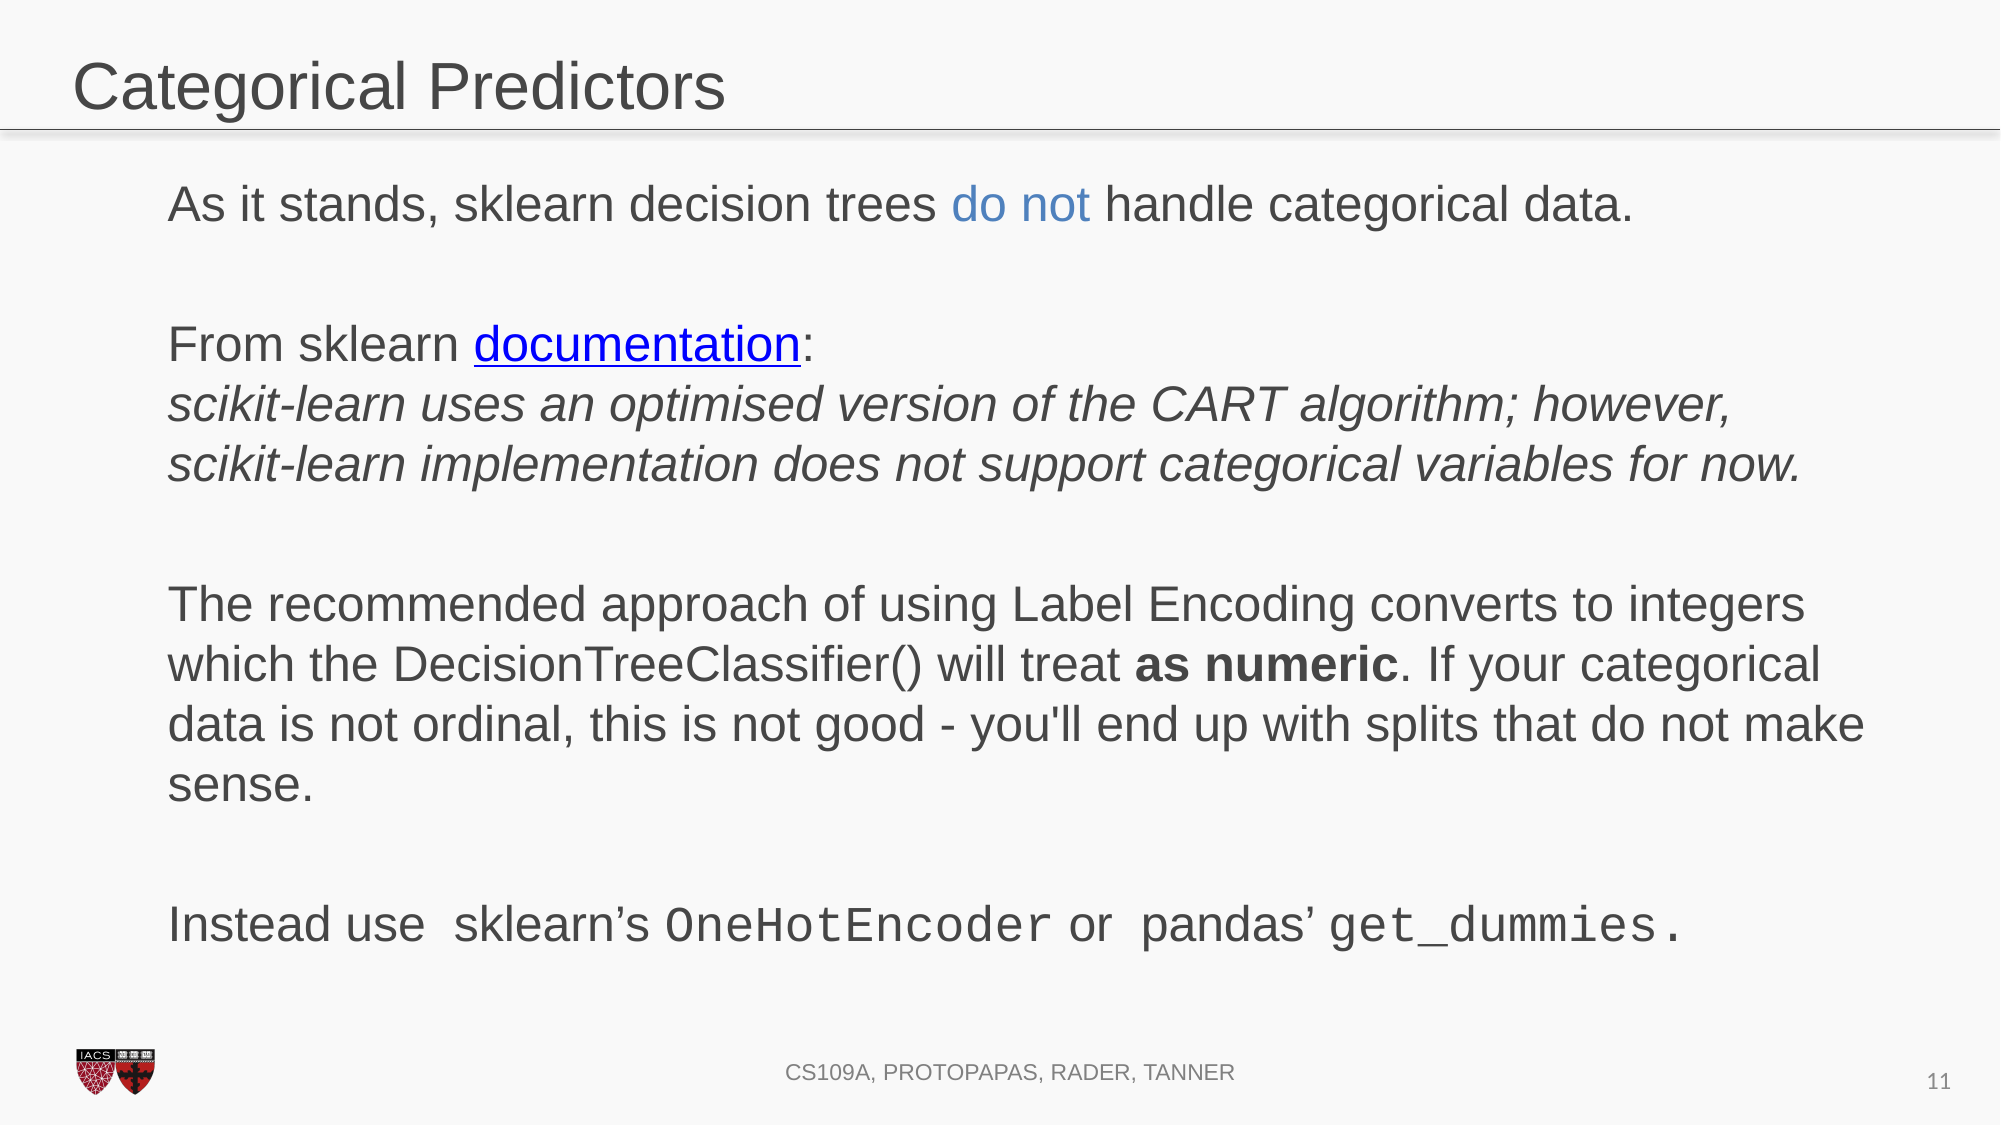

# Categorical Predictors
As it stands, sklearn decision trees do not handle categorical data.

From sklearn documentation:
scikit-learn uses an optimised version of the CART algorithm; however, scikit-learn implementation does not support categorical variables for now.

The recommended approach of using Label Encoding converts to integers which the DecisionTreeClassifier() will treat as numeric. If your categorical data is not ordinal, this is not good - you'll end up with splits that do not make sense.

Instead use  sklearn’s OneHotEncoder or  pandas’ get_dummies.

11